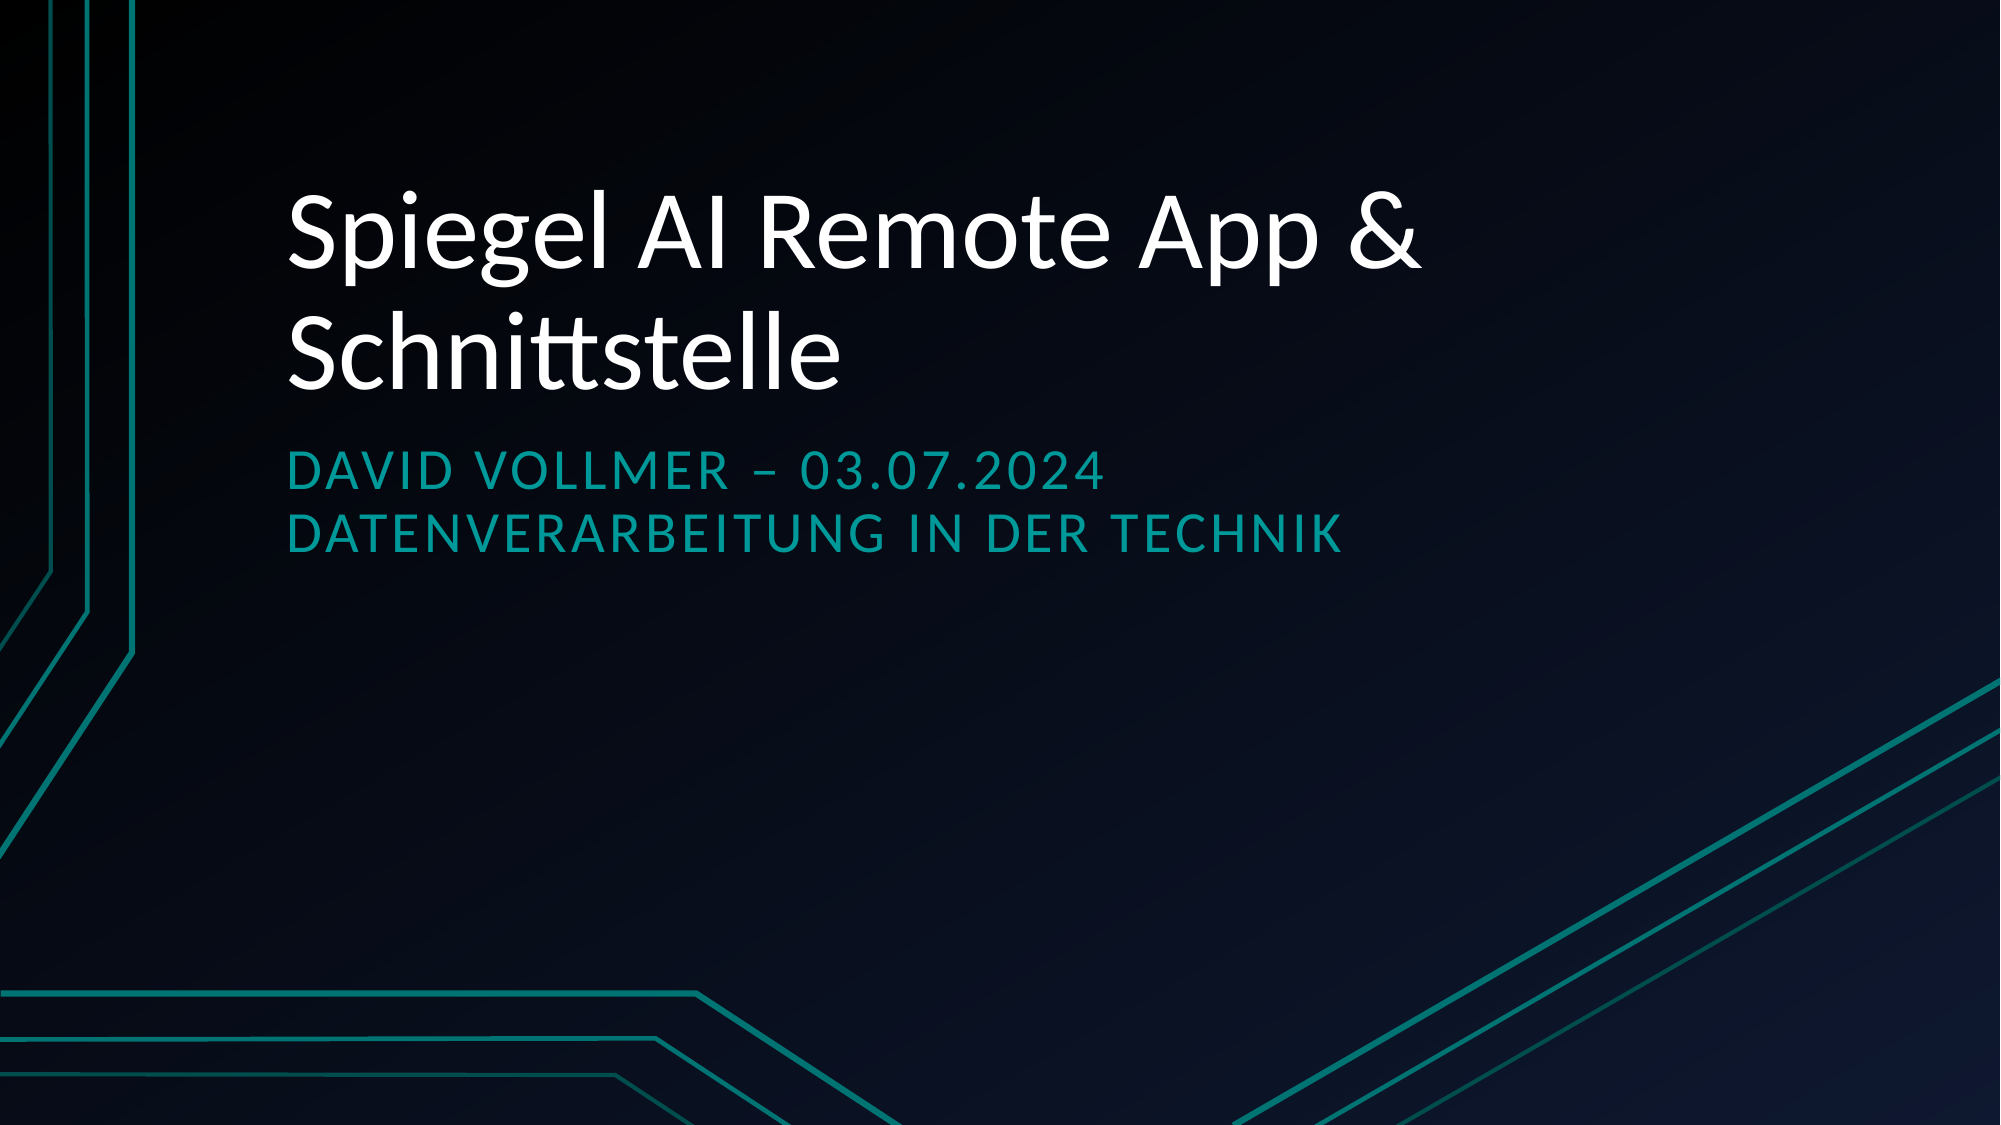

# Spiegel AI Remote App & Schnittstelle
David Vollmer – 03.07.2024
Datenverarbeitung in der Technik